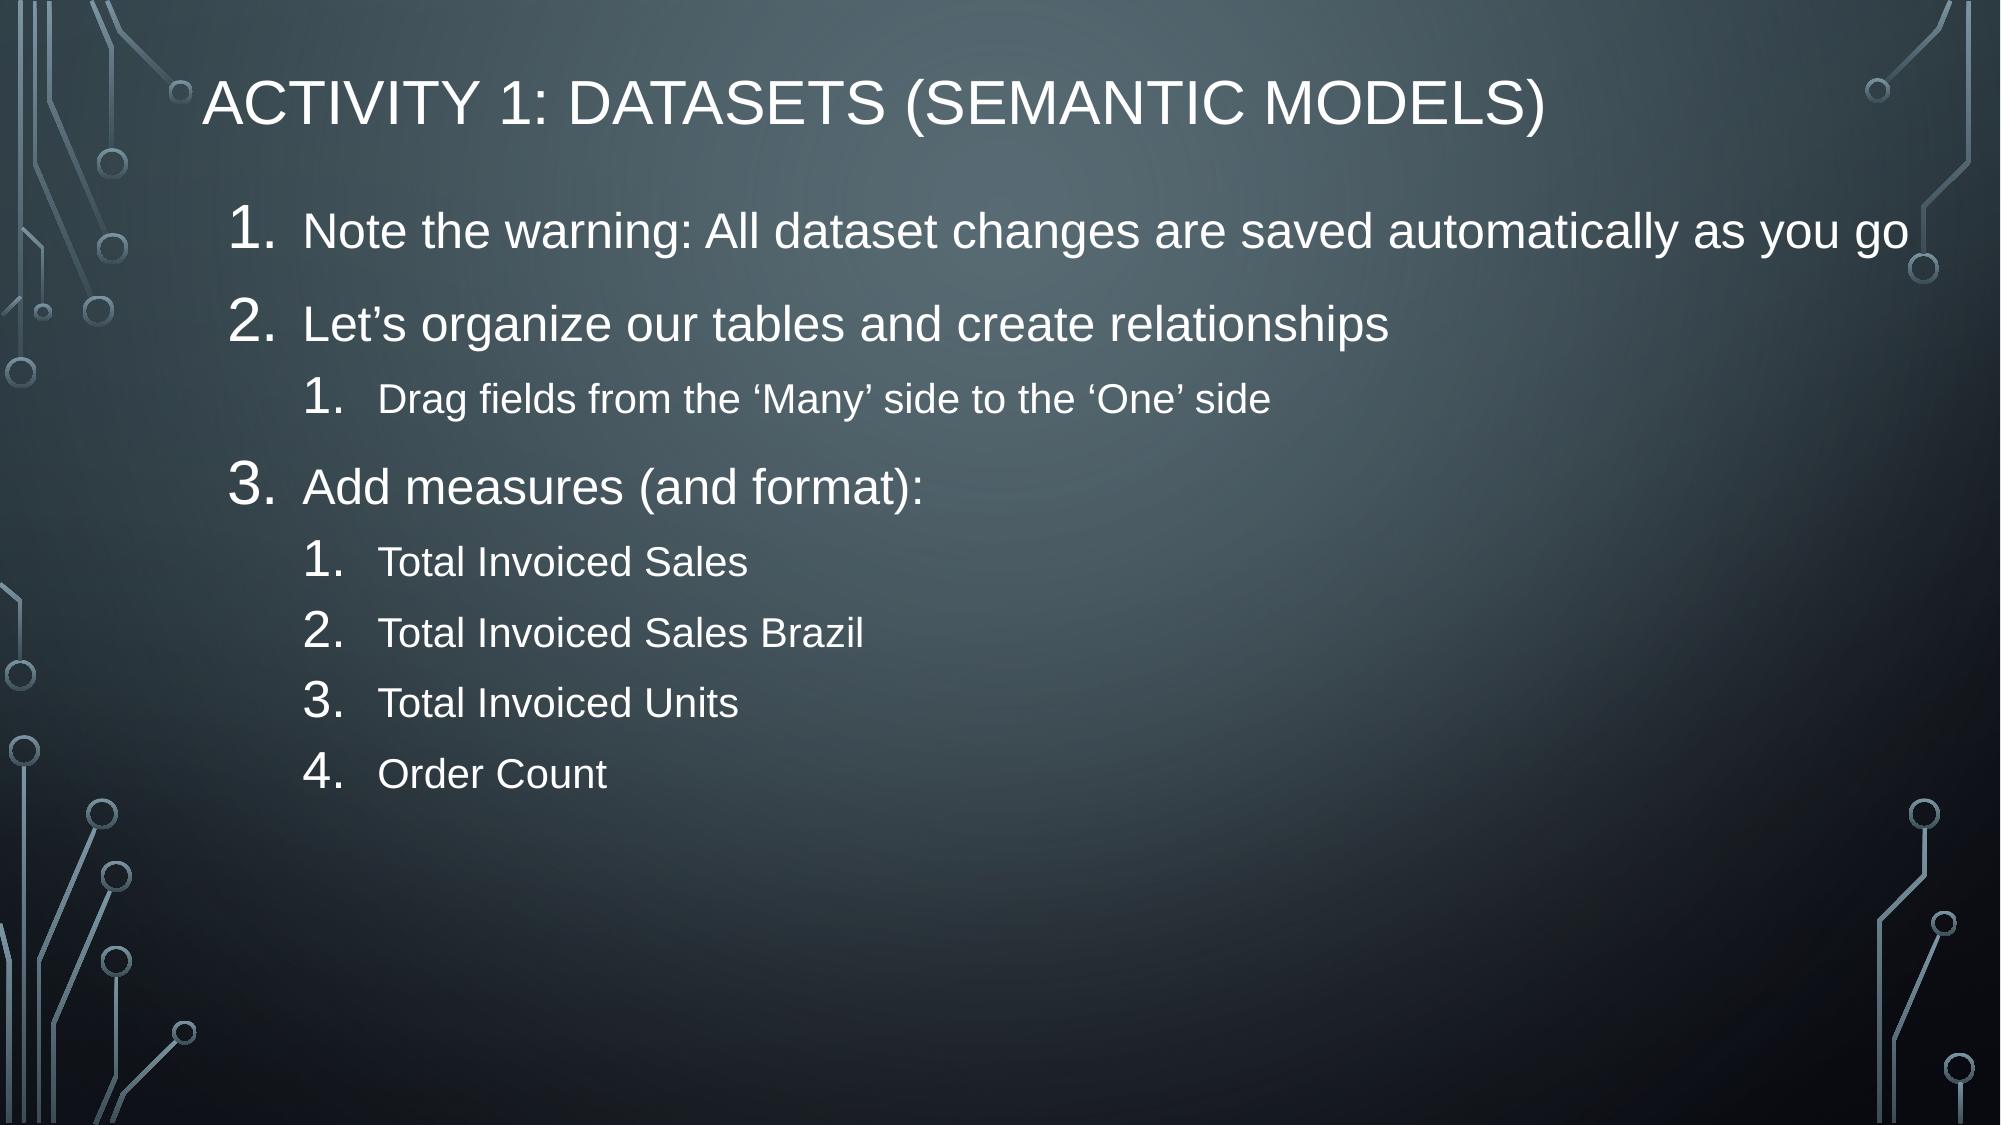

# activity 1: Datasets (Semantic Models)

Note the warning: All dataset changes are saved automatically as you go
Let’s organize our tables and create relationships
Drag fields from the ‘Many’ side to the ‘One’ side
Add measures (and format):
Total Invoiced Sales
Total Invoiced Sales Brazil
Total Invoiced Units
Order Count